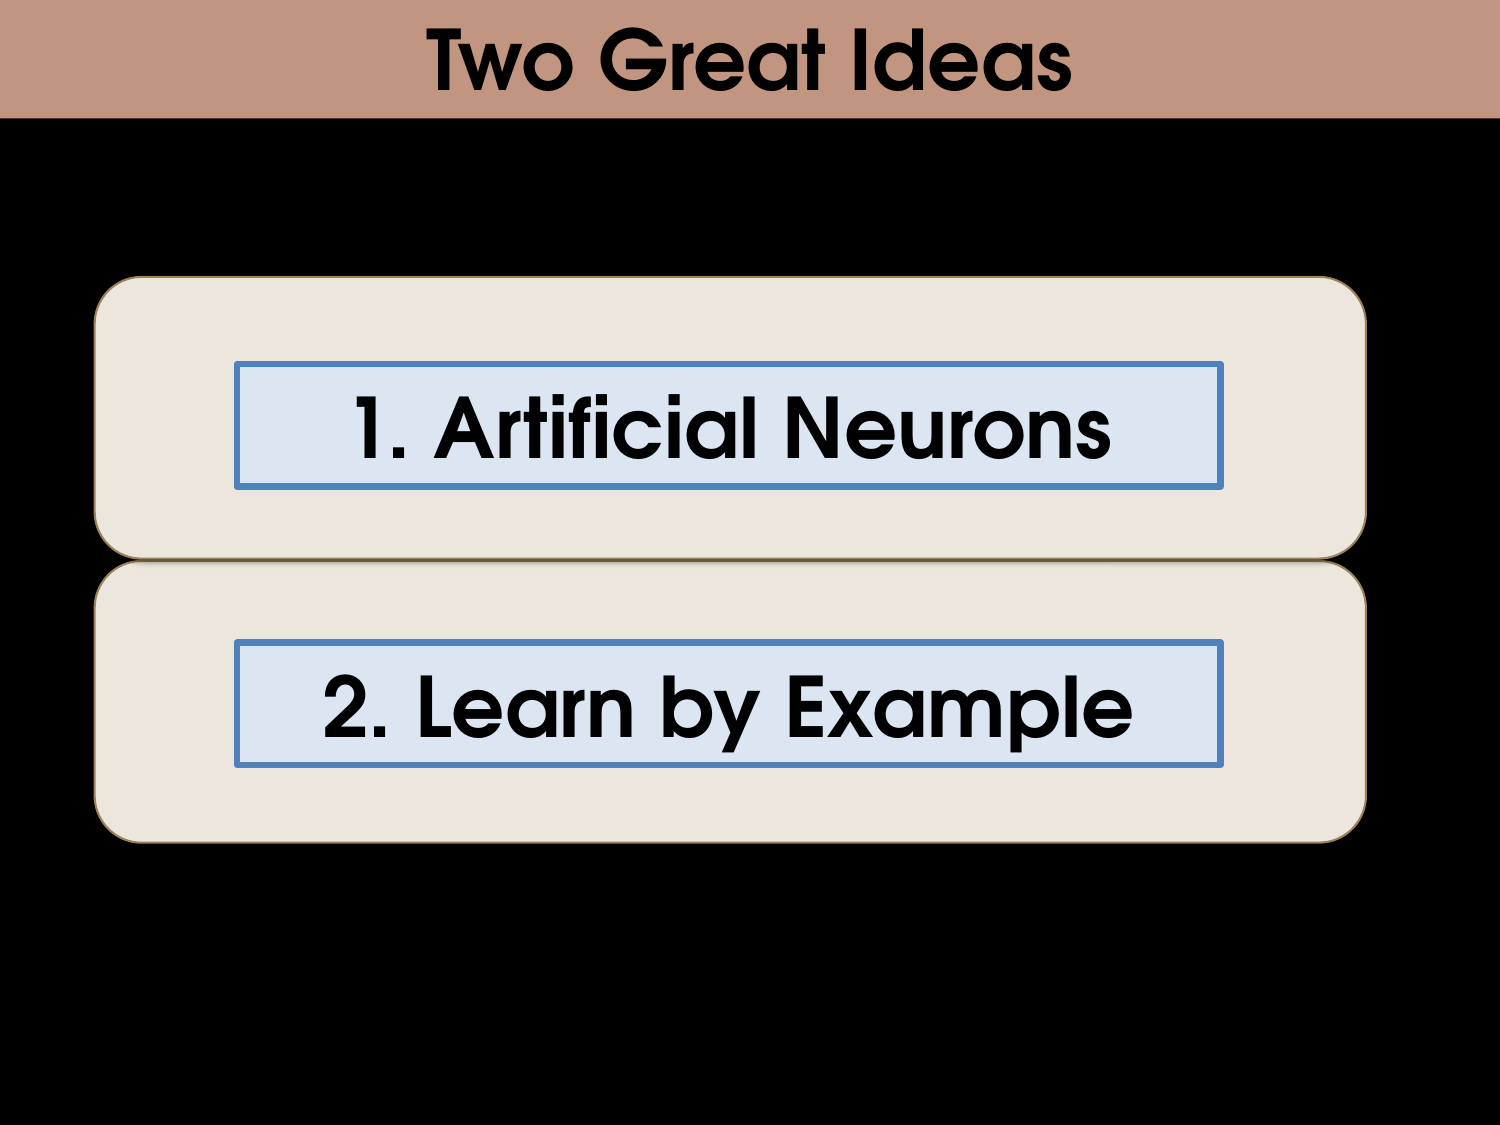

Two Great Ideas

1. Artificial Neurons

2. Learn by Example